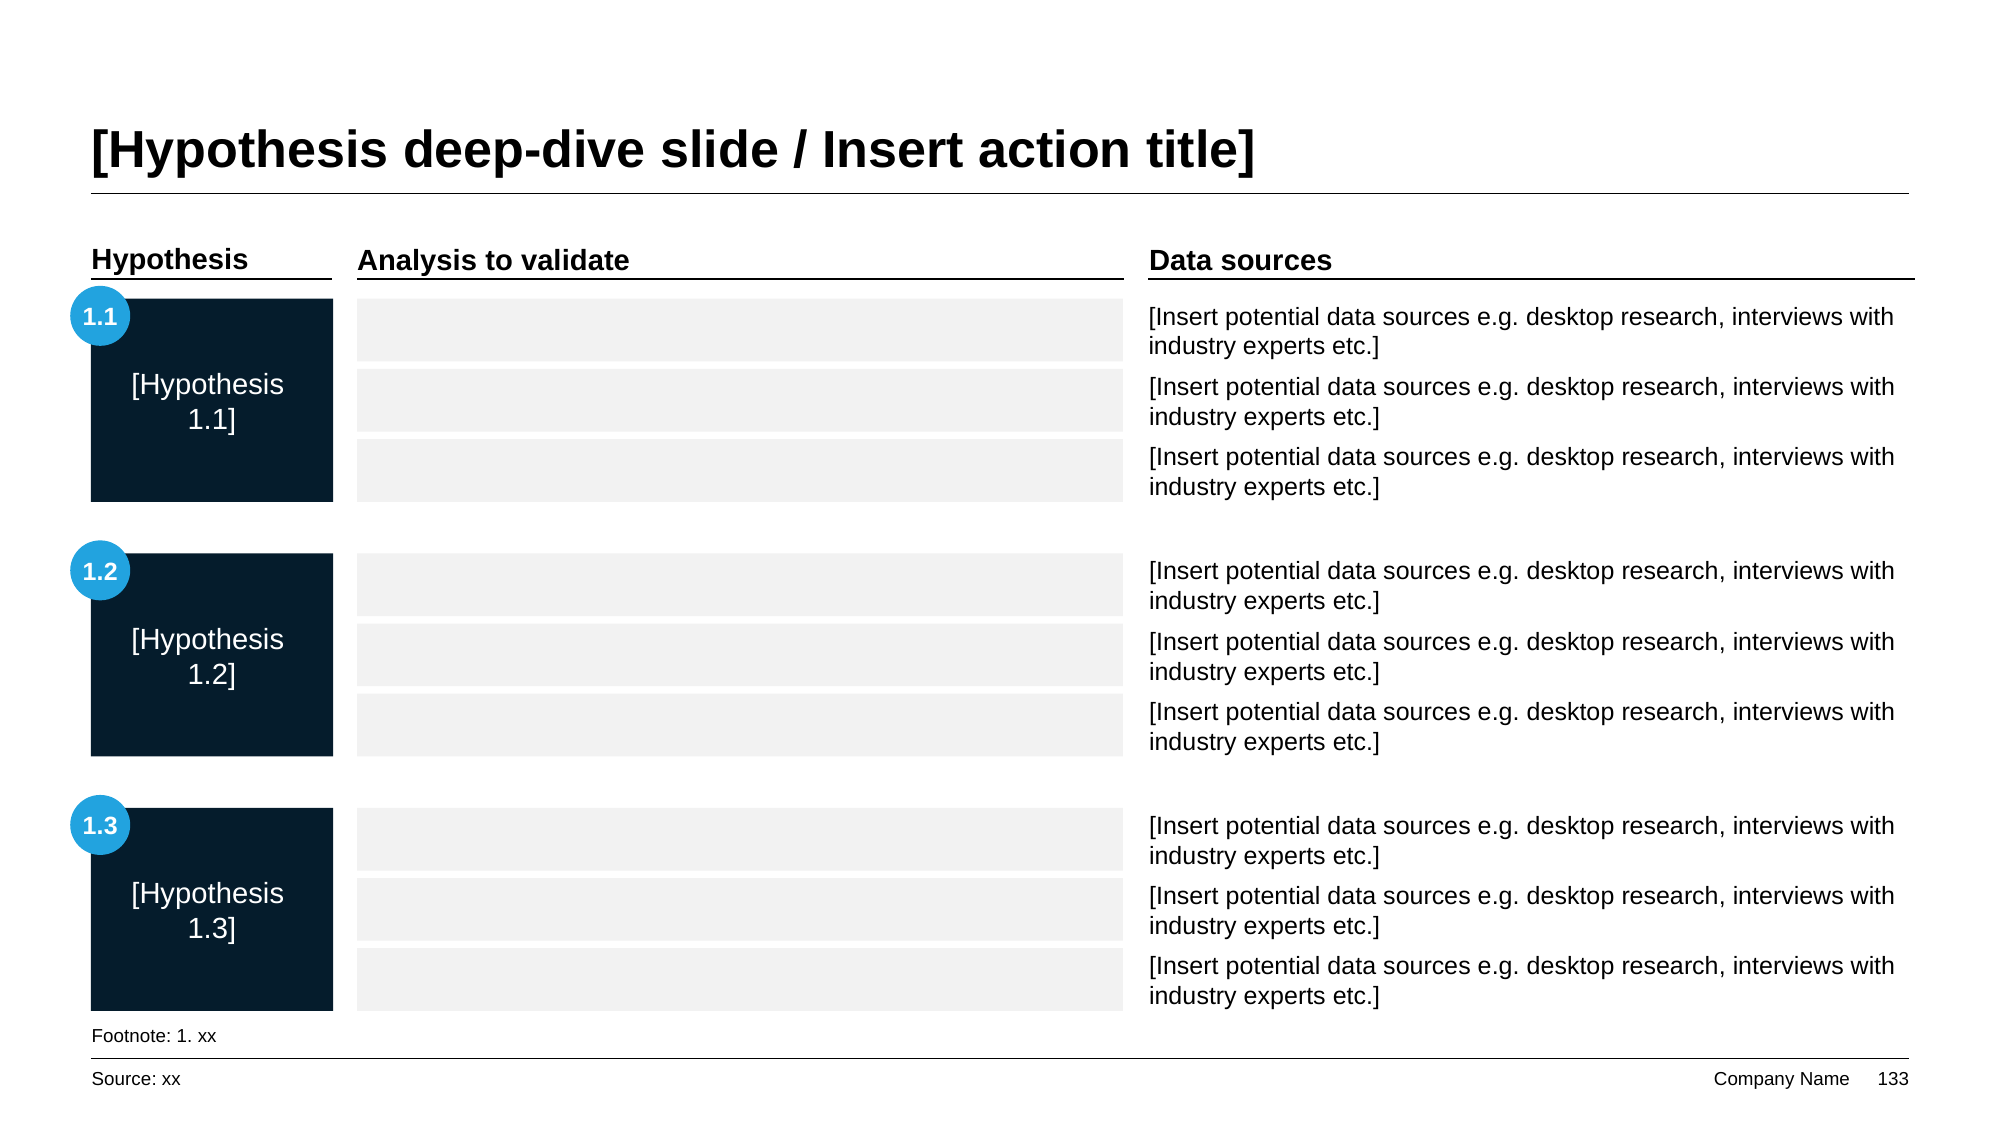

# [Hypothesis deep-dive slide / Insert action title]
Hypothesis
Analysis to validate
Data sources
1.1
[Hypothesis
1.1]

[Insert potential data sources e.g. desktop research, interviews with industry experts etc.]

[Insert potential data sources e.g. desktop research, interviews with industry experts etc.]

[Insert potential data sources e.g. desktop research, interviews with industry experts etc.]
1.2
[Hypothesis
1.2]

[Insert potential data sources e.g. desktop research, interviews with industry experts etc.]

[Insert potential data sources e.g. desktop research, interviews with industry experts etc.]

[Insert potential data sources e.g. desktop research, interviews with industry experts etc.]
1.3
[Hypothesis
1.3]

[Insert potential data sources e.g. desktop research, interviews with industry experts etc.]

[Insert potential data sources e.g. desktop research, interviews with industry experts etc.]

[Insert potential data sources e.g. desktop research, interviews with industry experts etc.]
Footnote: 1. xx
Source: xx